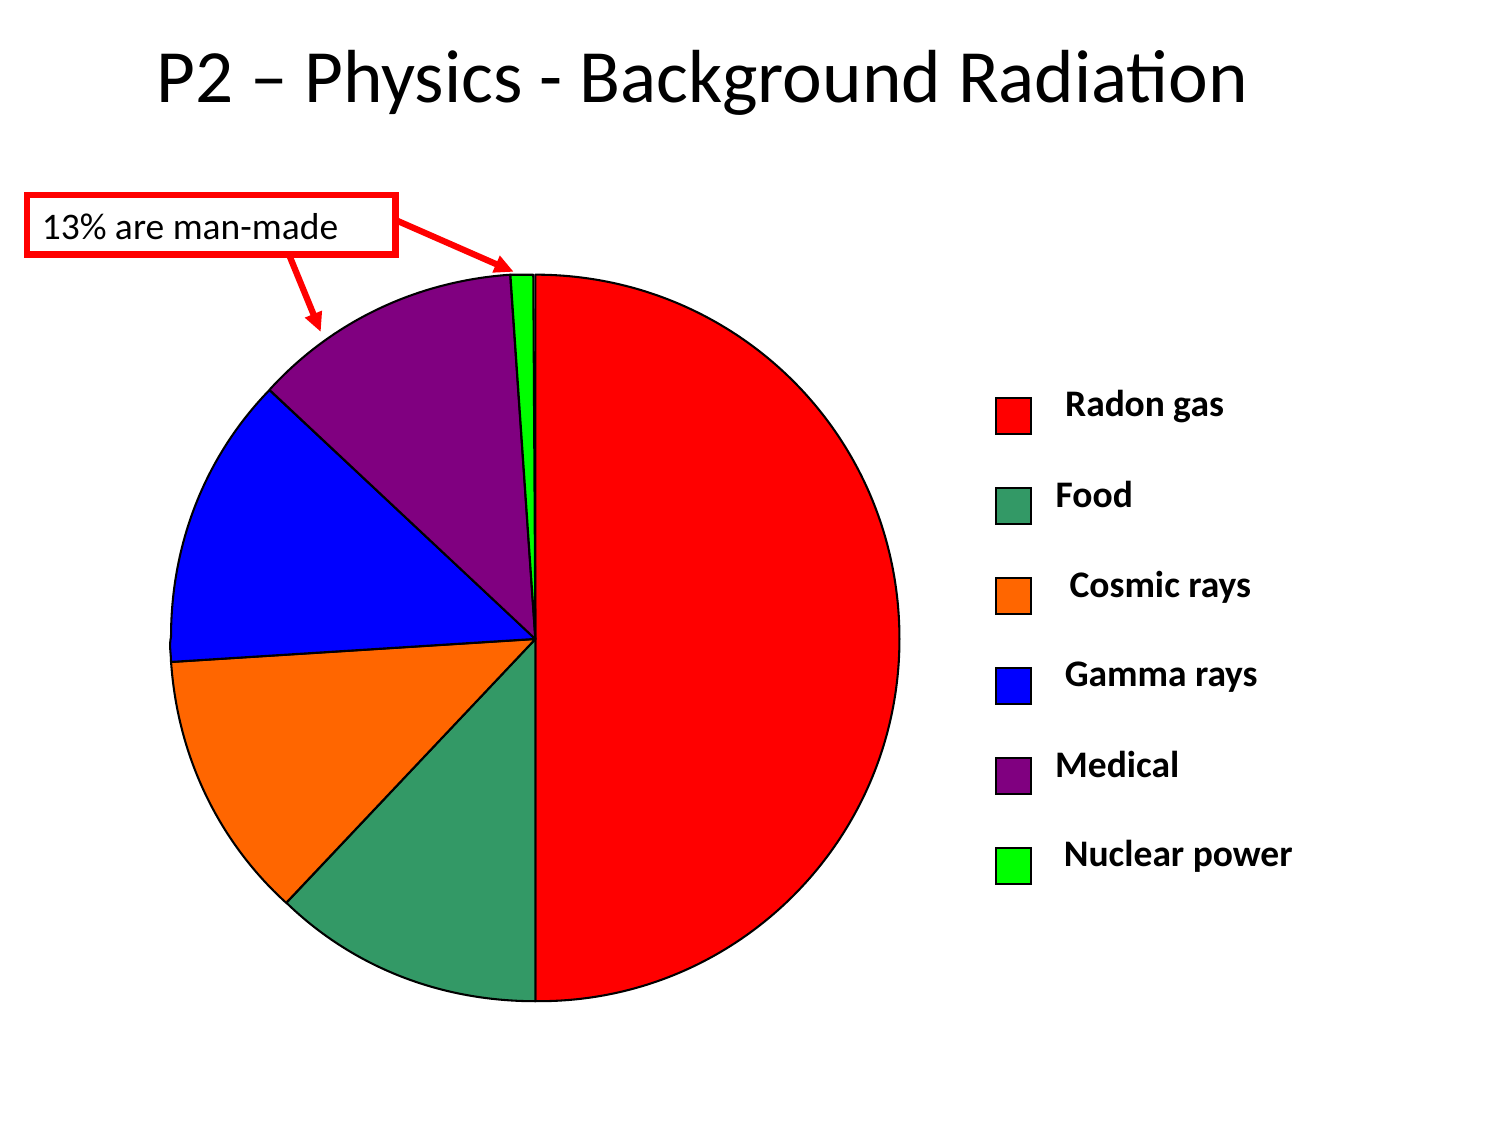

# P2 – Physics - Background Radiation
13% are man-made

Radon gas

Food

Cosmic rays

Gamma rays

Medical

Nuclear power